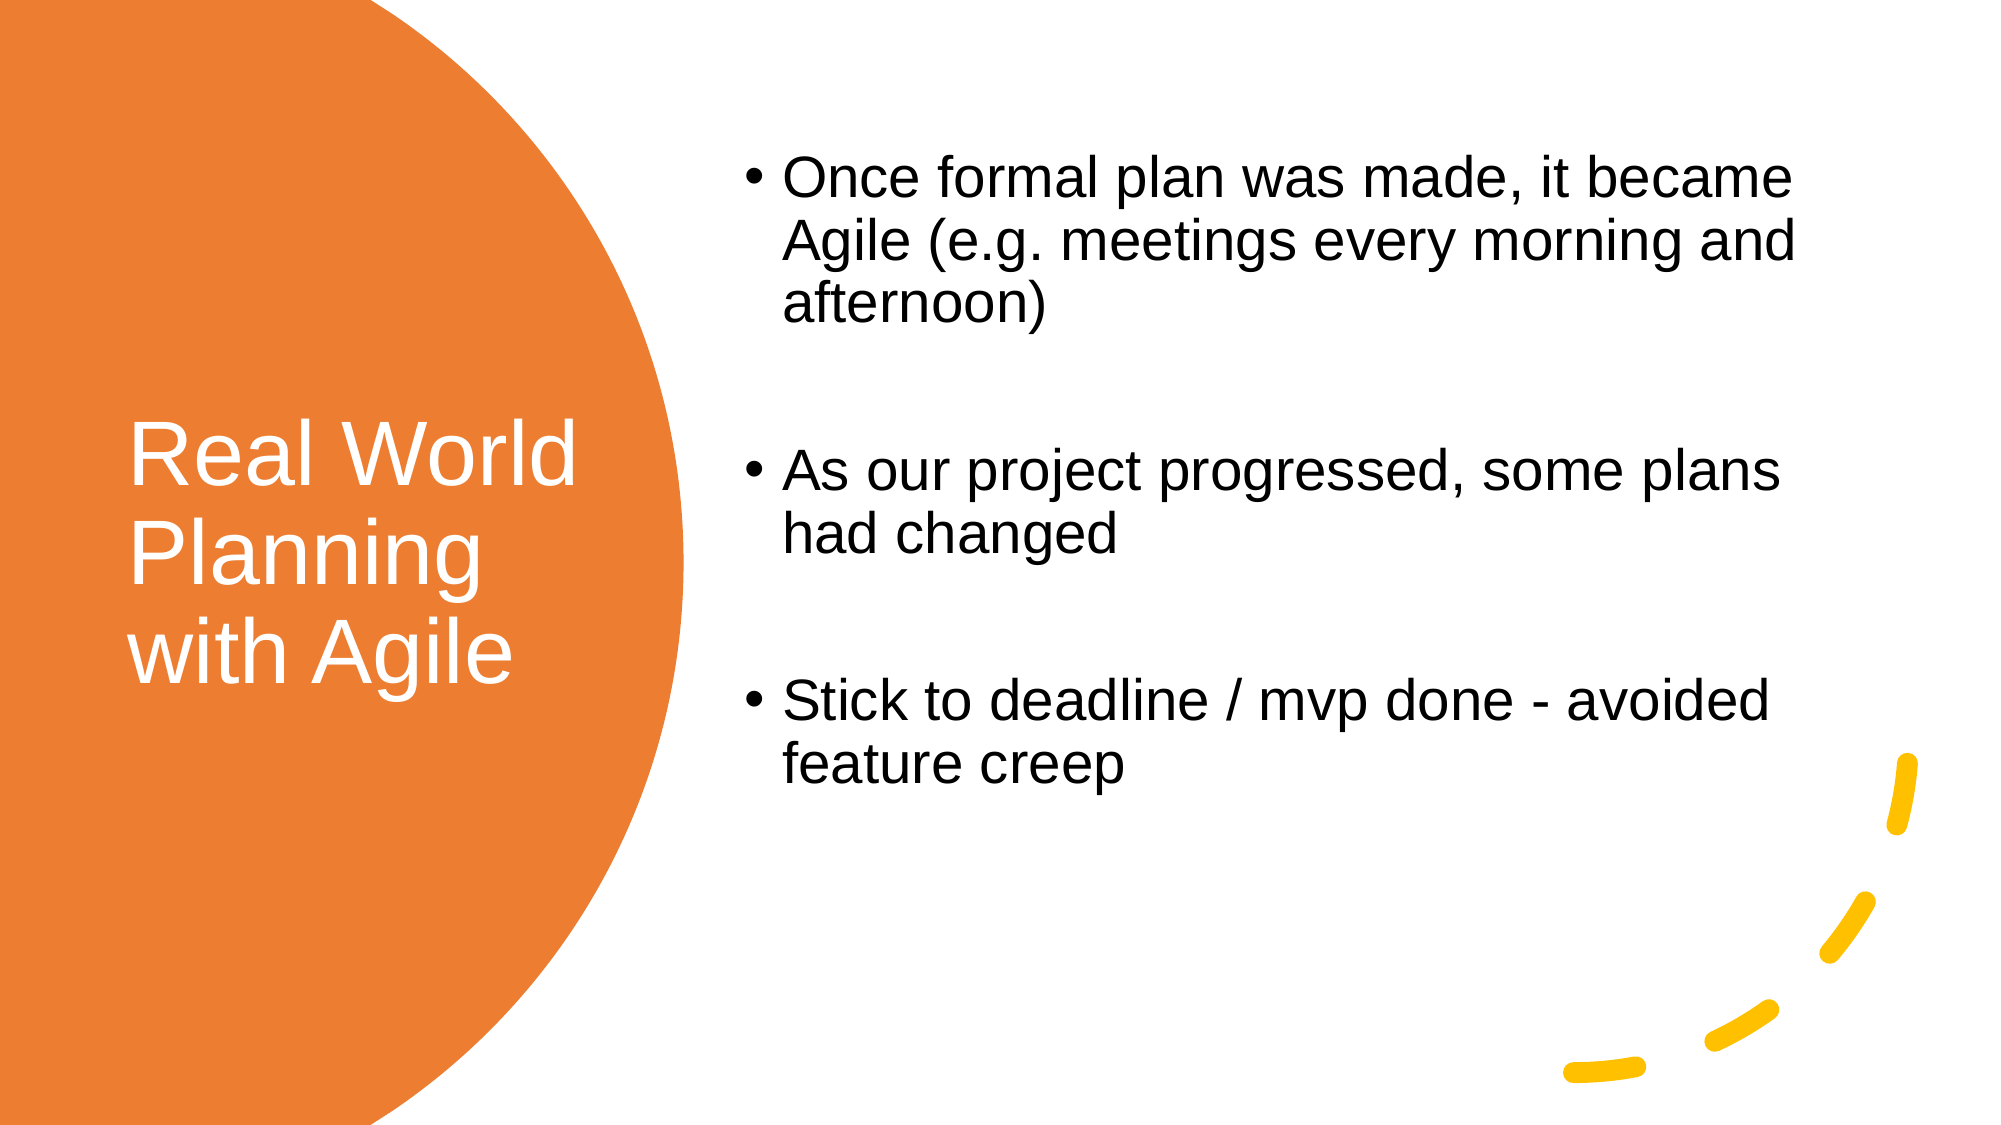

Once formal plan was made, it became Agile (e.g. meetings every morning and afternoon)

As our project progressed, some plans had changed

Stick to deadline / mvp done - avoided feature creep

# Real World Planning with Agile